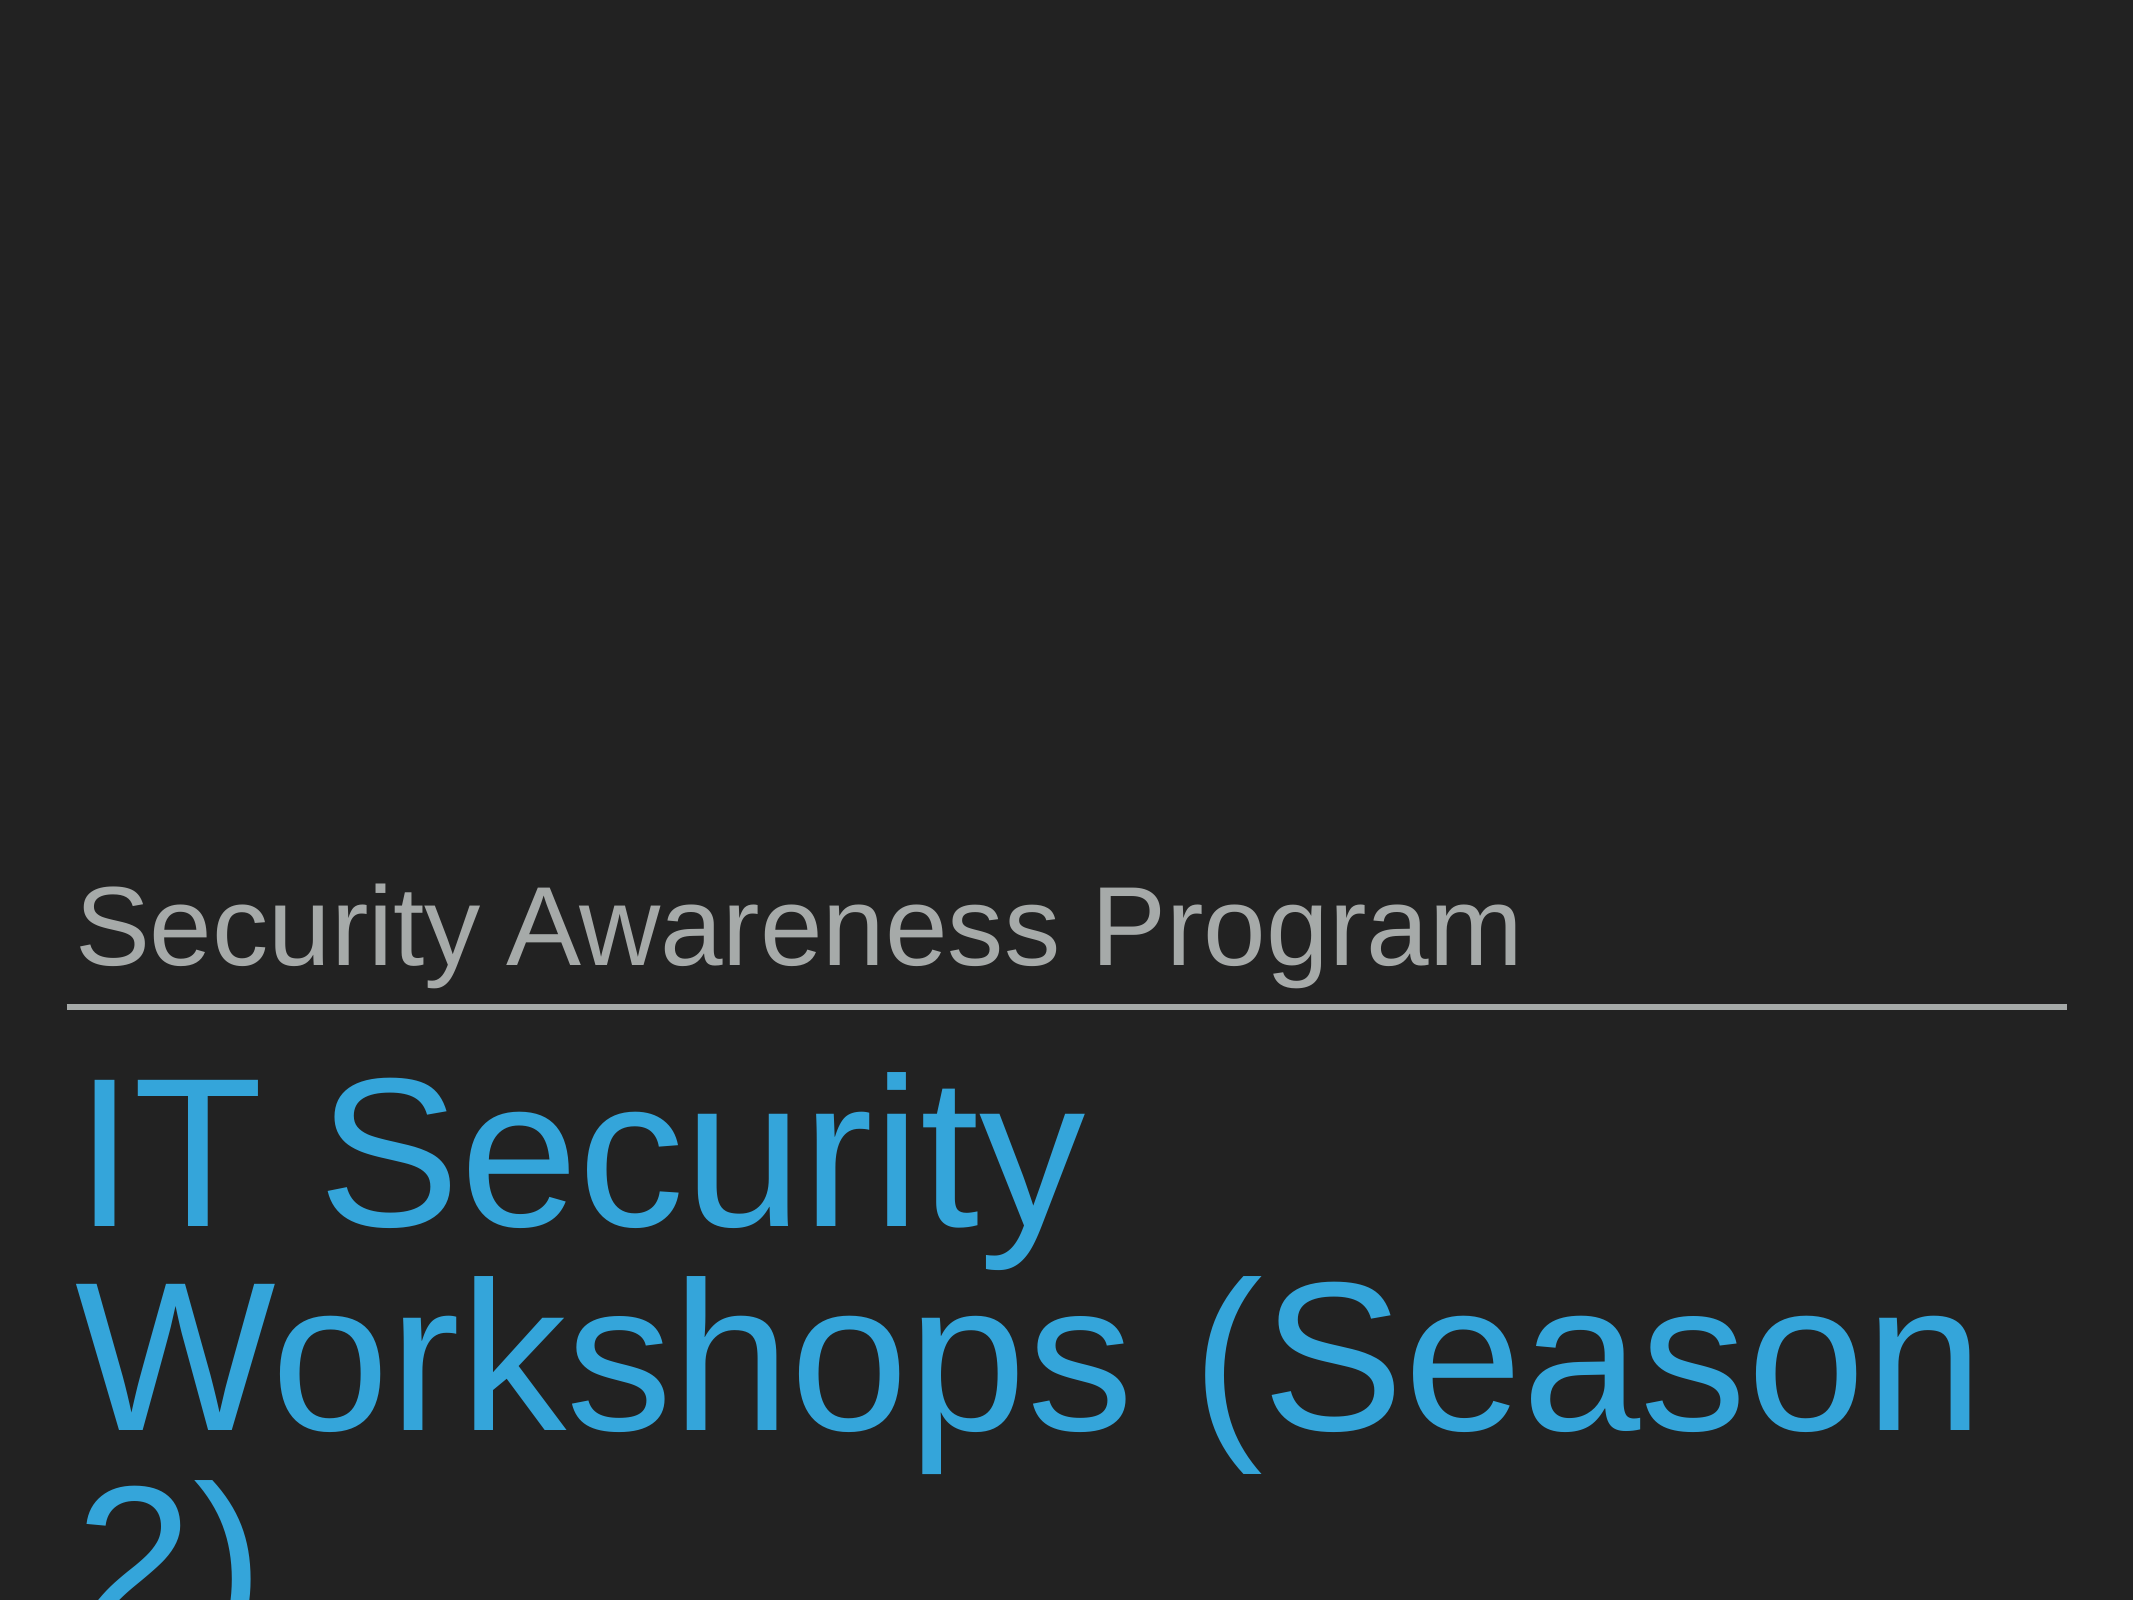

Security Awareness Program
# IT Security Workshops (Season 2)